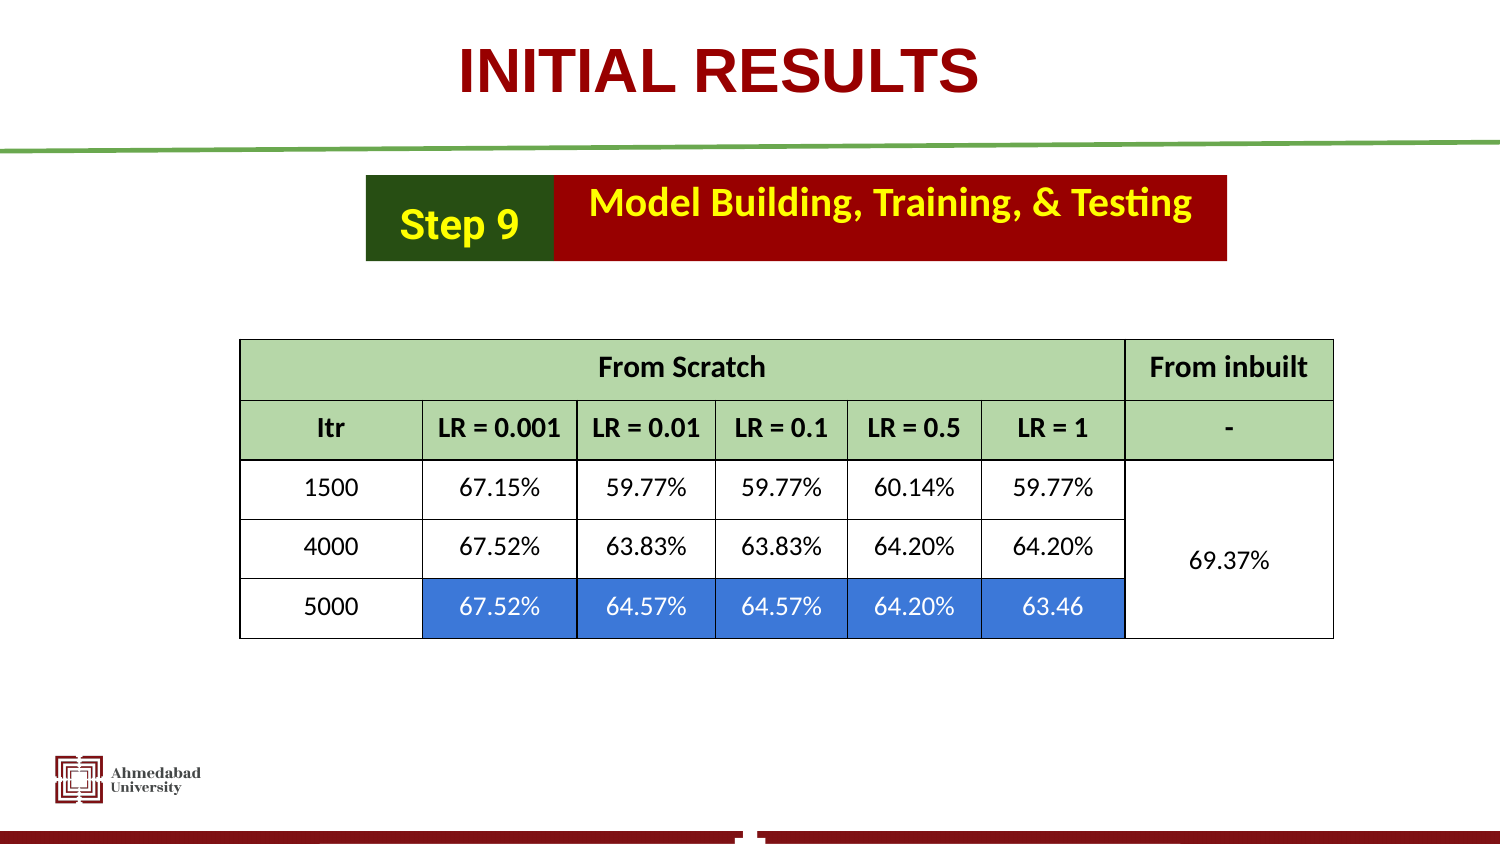

# INITIAL RESULTS
Step 9
Model Building, Training, & Testing
| From Scratch |  |  |  |  |  | From inbuilt |
| --- | --- | --- | --- | --- | --- | --- |
| Itr | LR = 0.001 | LR = 0.01 | LR = 0.1 | LR = 0.5 | LR = 1 | - |
| 1500 | 67.15% | 59.77% | 59.77% | 60.14% | 59.77% | 69.37% |
| 4000 | 67.52% | 63.83% | 63.83% | 64.20% | 64.20% |  |
| 5000 | 67.52% | 64.57% | 64.57% | 64.20% | 63.46 |  |